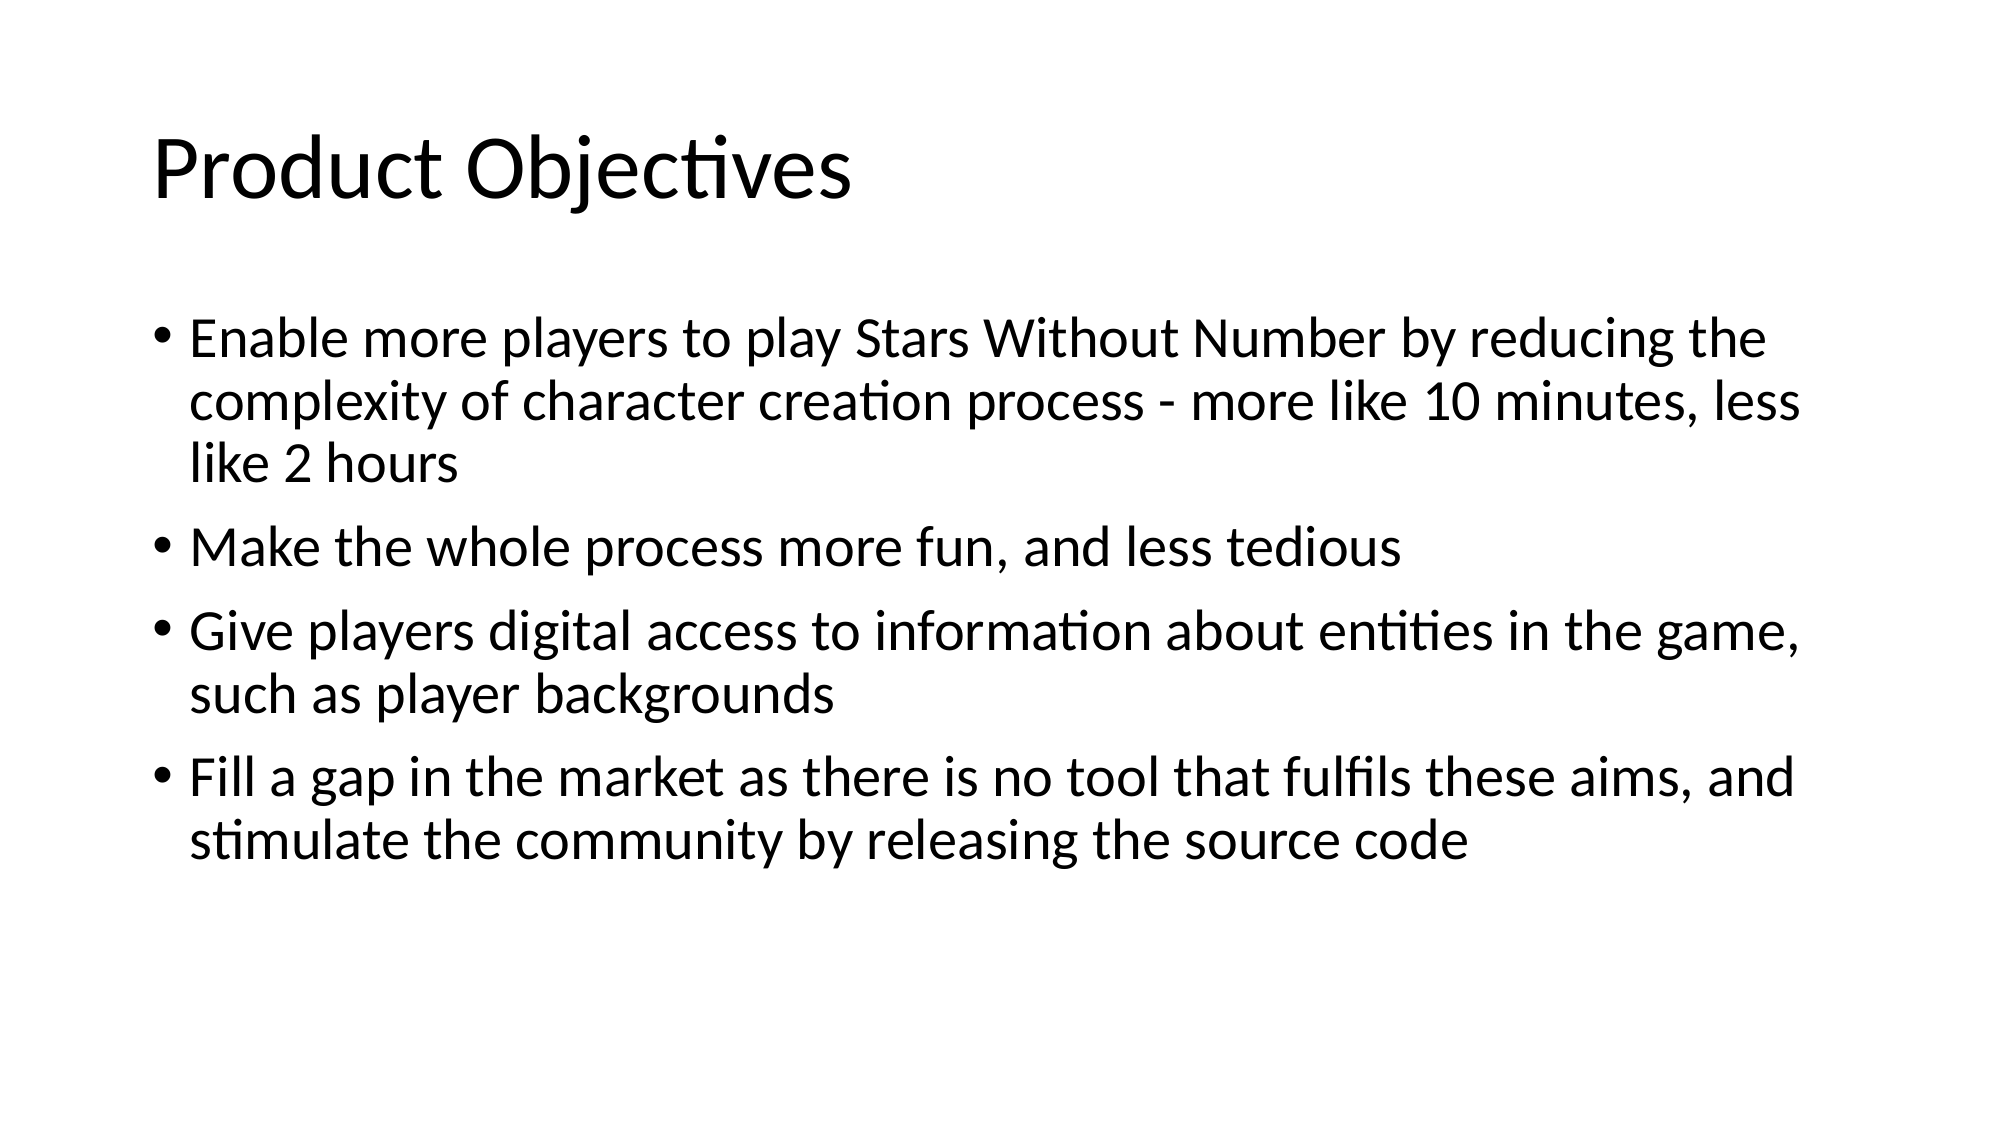

# Product Objectives
Enable more players to play Stars Without Number by reducing the complexity of character creation process - more like 10 minutes, less like 2 hours
Make the whole process more fun, and less tedious
Give players digital access to information about entities in the game, such as player backgrounds
Fill a gap in the market as there is no tool that fulfils these aims, and stimulate the community by releasing the source code